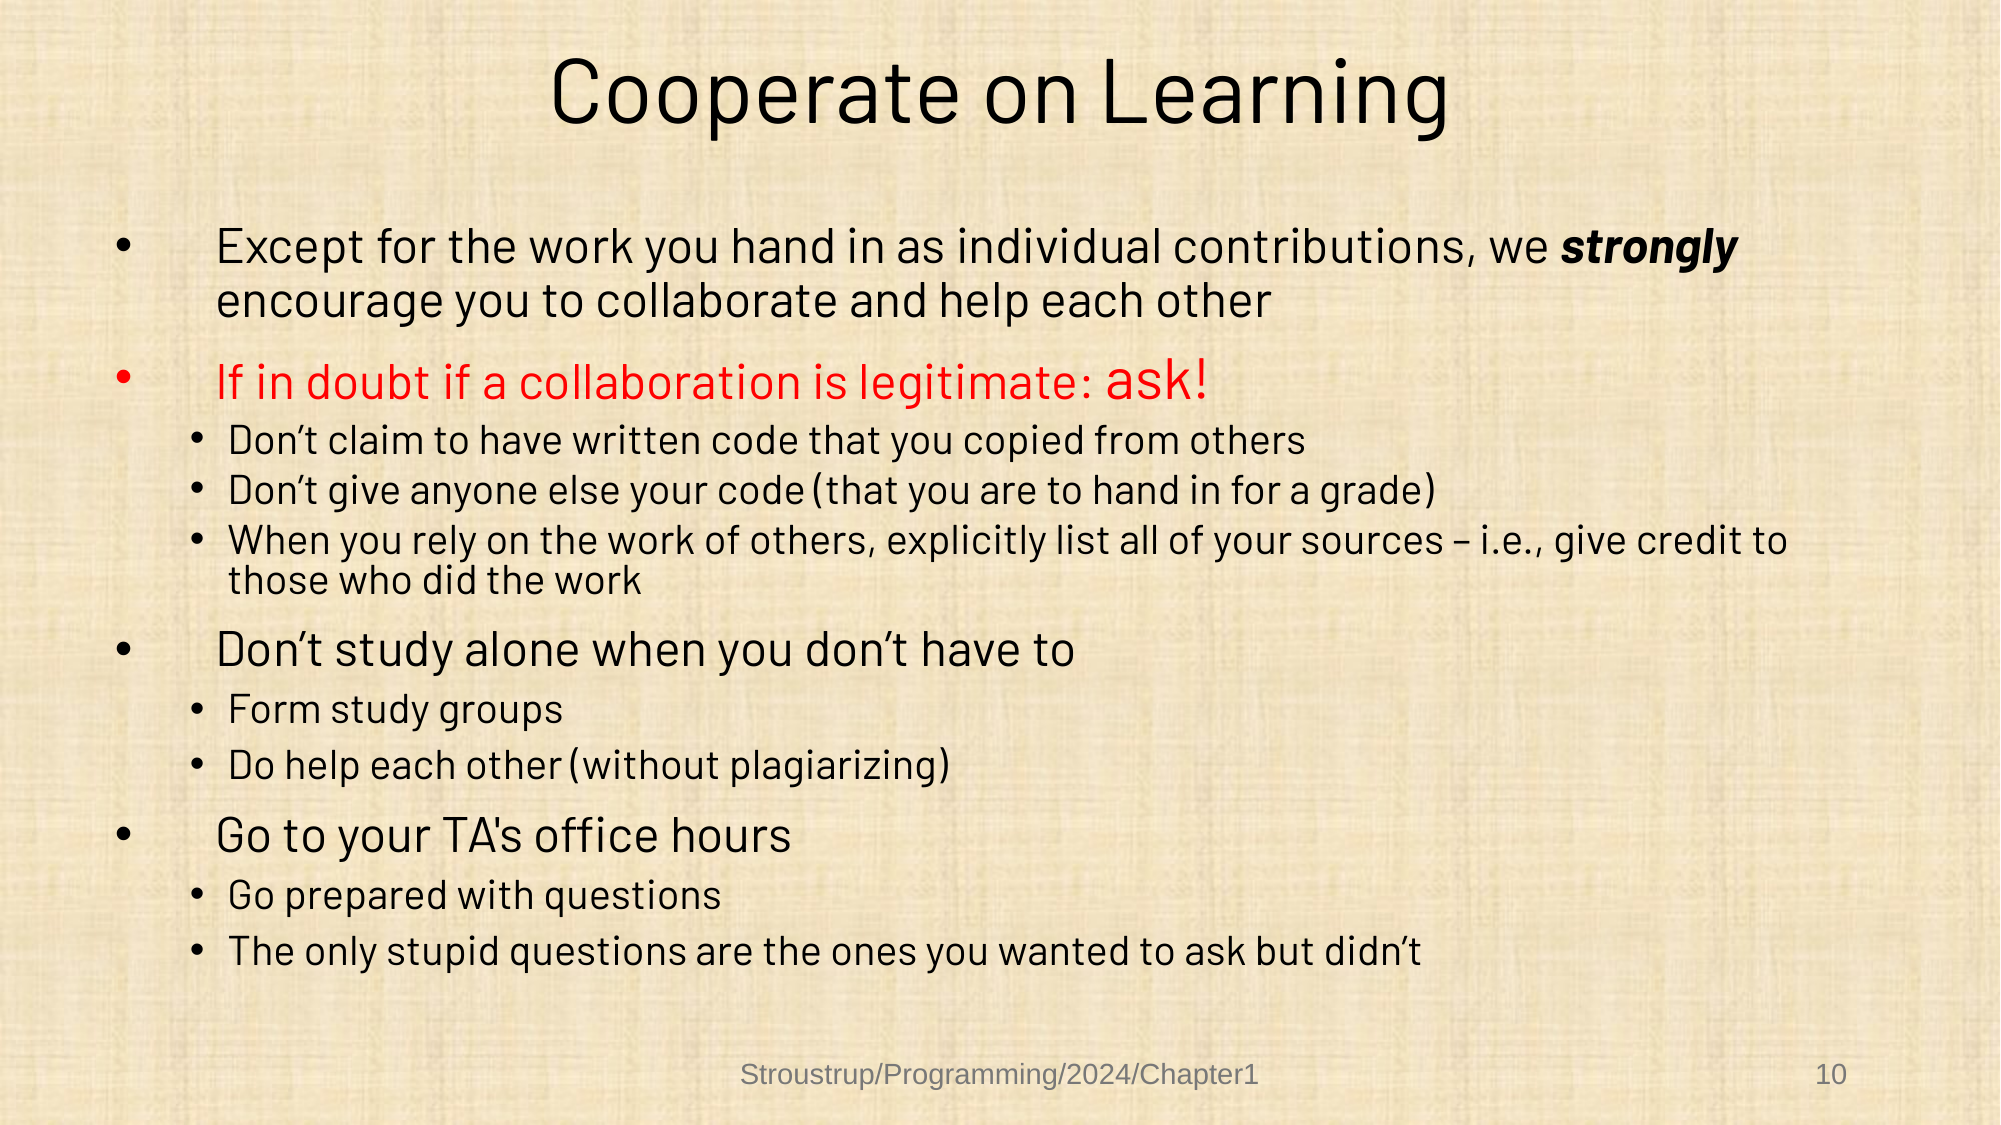

# Cooperate on Learning
Except for the work you hand in as individual contributions, we strongly encourage you to collaborate and help each other
If in doubt if a collaboration is legitimate: ask!
Don’t claim to have written code that you copied from others
Don’t give anyone else your code (that you are to hand in for a grade)
When you rely on the work of others, explicitly list all of your sources – i.e., give credit to those who did the work
Don’t study alone when you don’t have to
Form study groups
Do help each other (without plagiarizing)
Go to your TA's office hours
Go prepared with questions
The only stupid questions are the ones you wanted to ask but didn’t
Stroustrup/Programming/2024/Chapter1
10